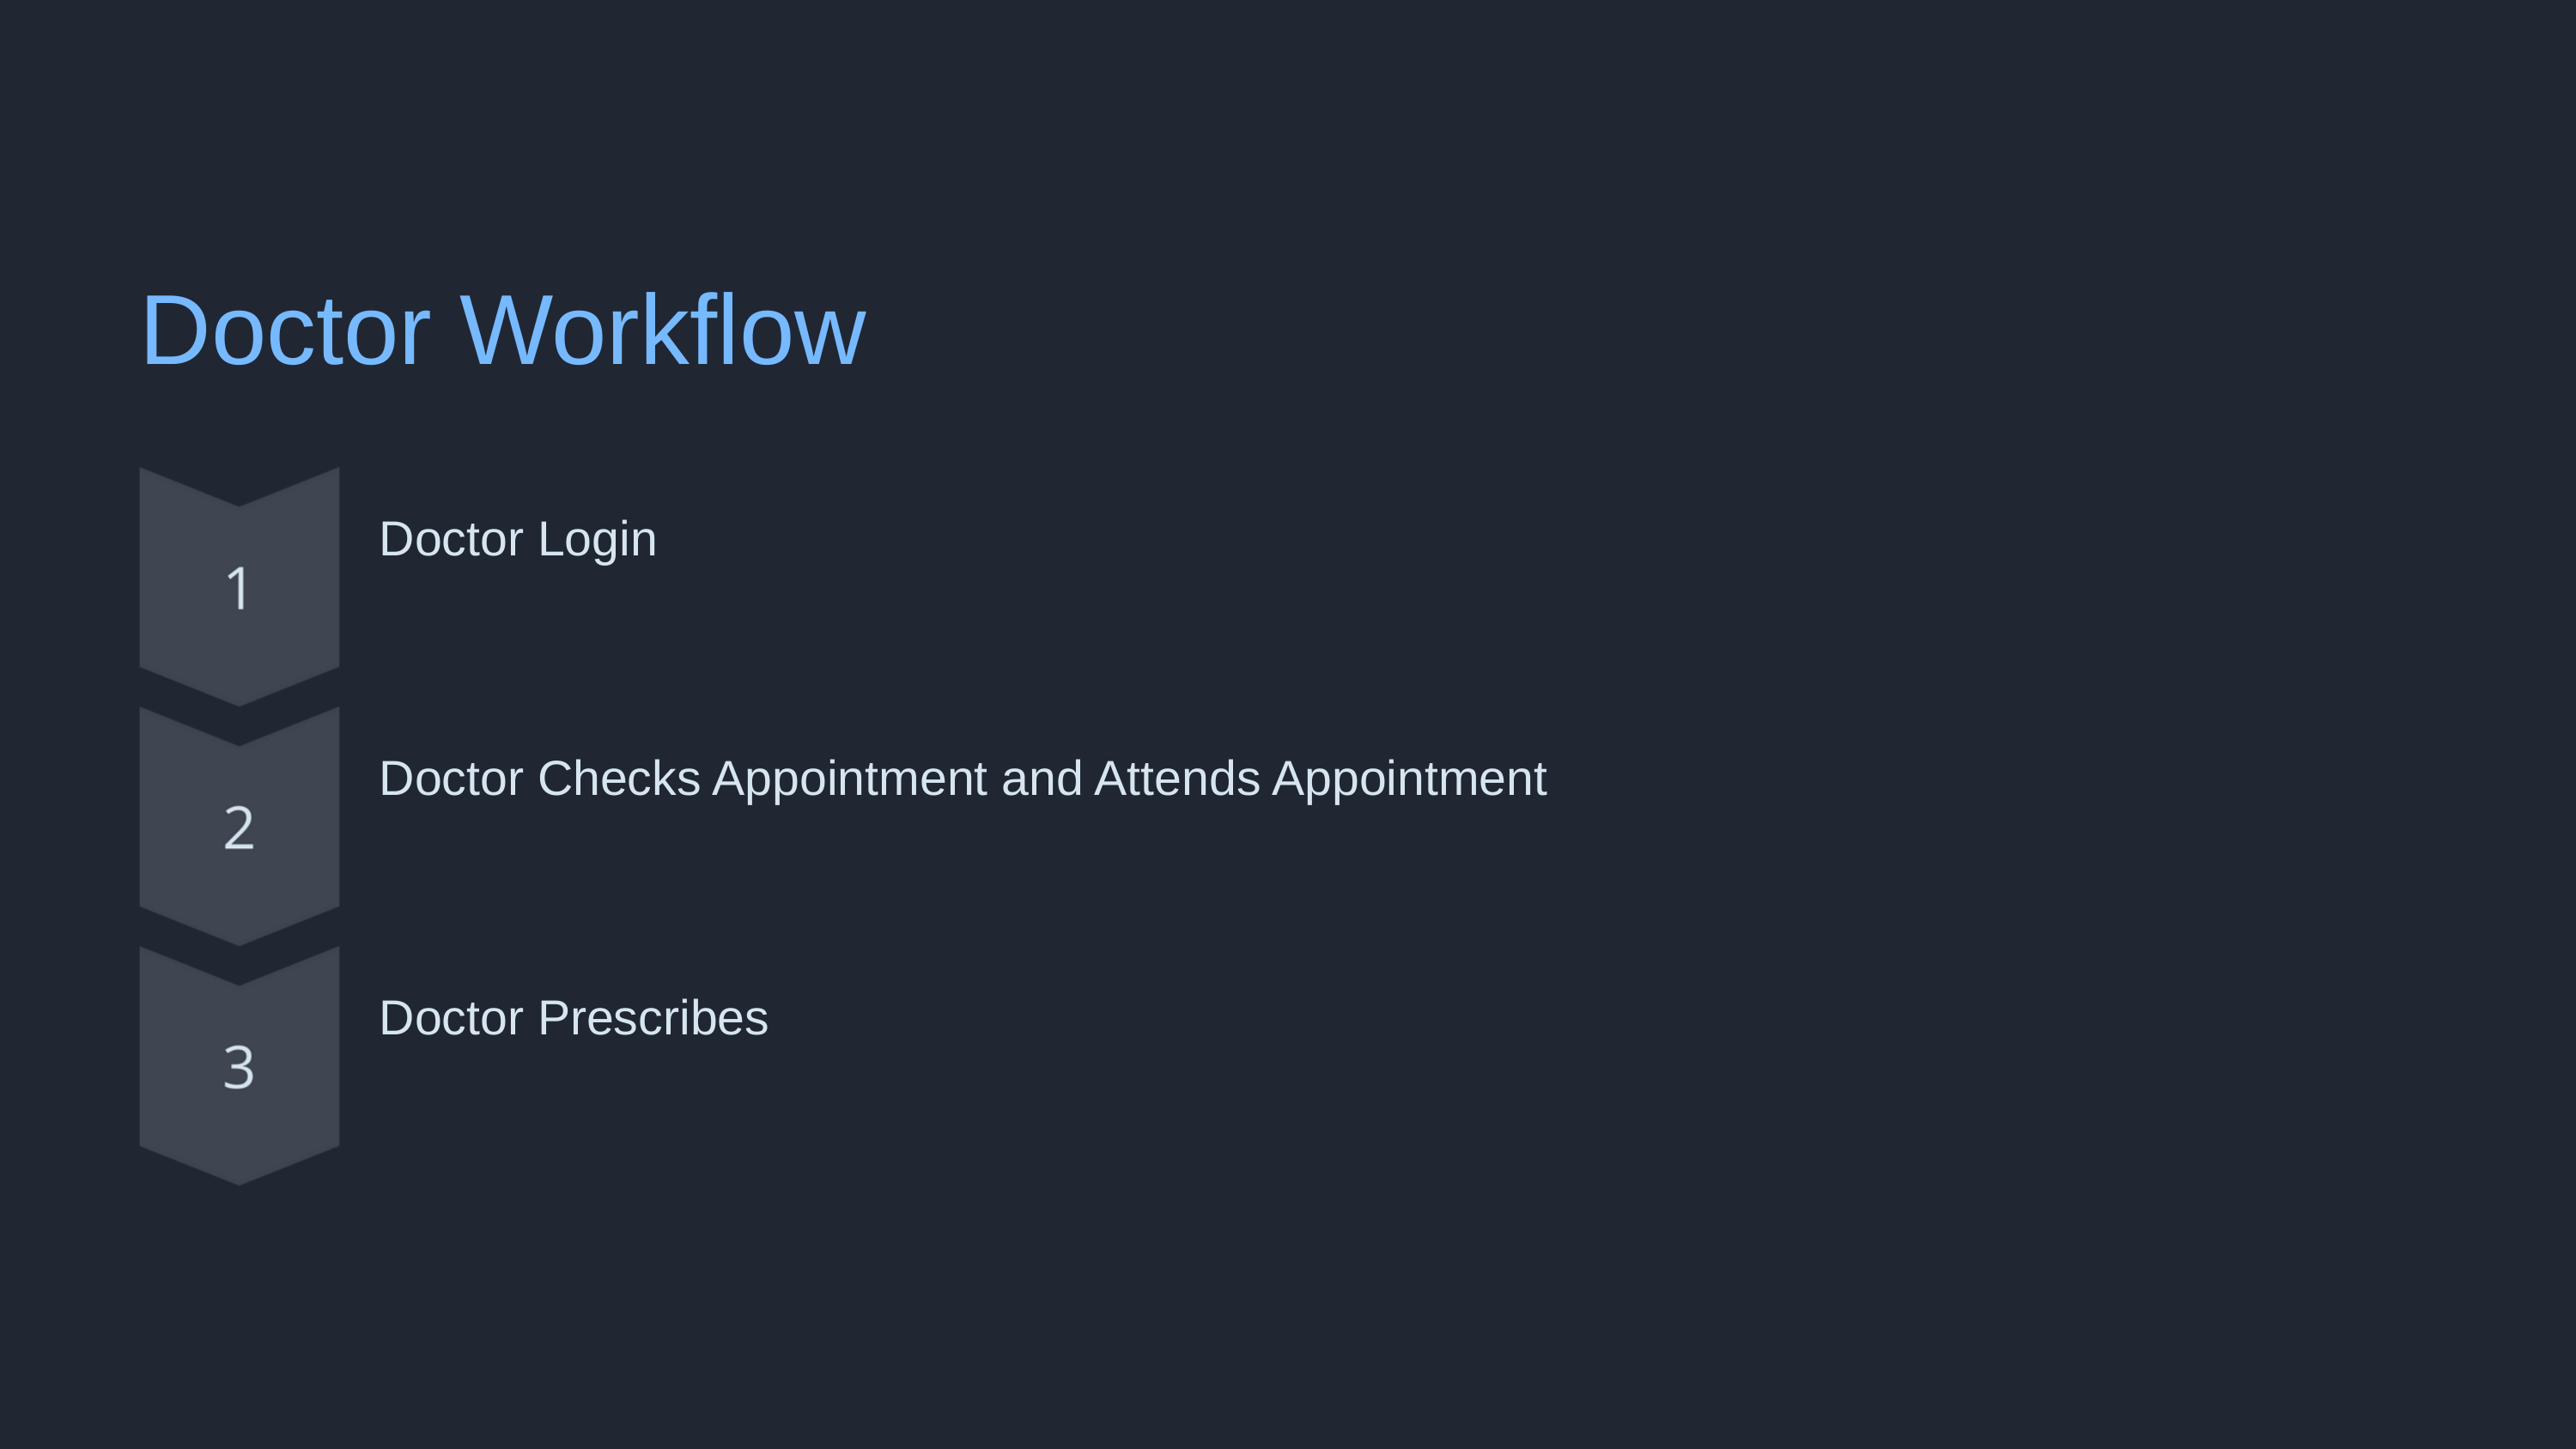

Doctor Workflow

Doctor Login

Doctor Checks Appointment and Attends Appointment

Doctor Prescribes